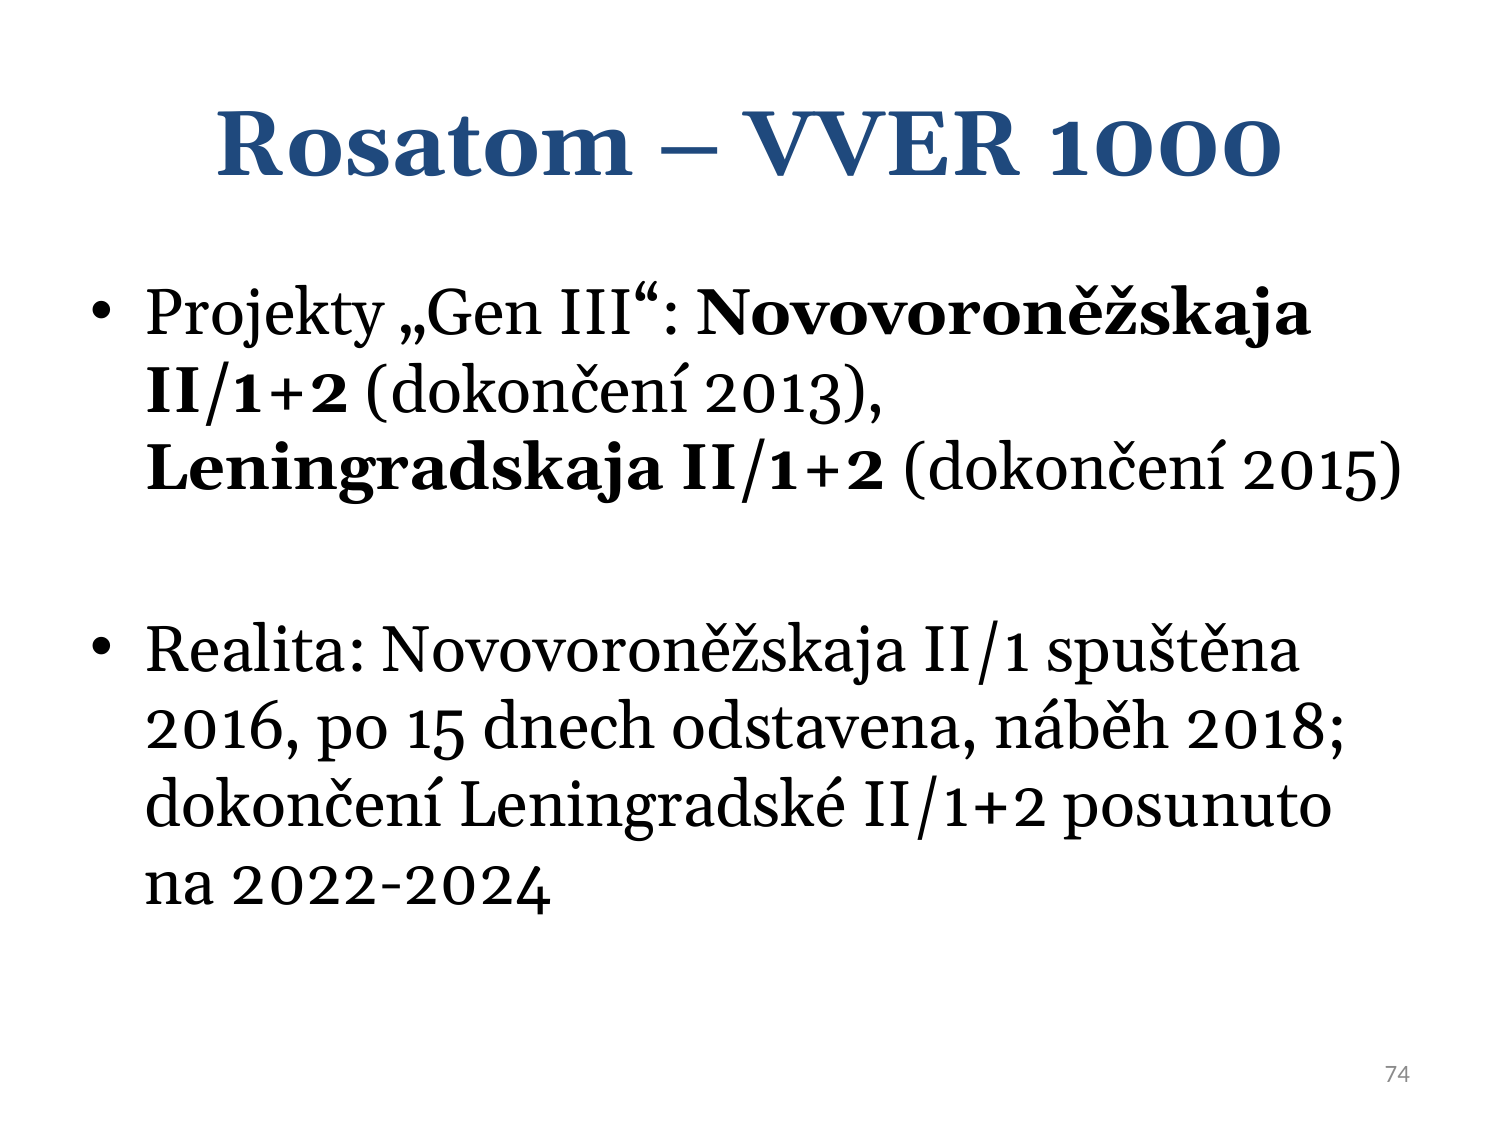

# Rosatom – VVER 1000
Projekty „Gen III“: Novovoroněžskaja II/1+2 (dokončení 2013), Leningradskaja II/1+2 (dokončení 2015)

Realita: Novovoroněžskaja II/1 spuštěna 2016, po 15 dnech odstavena, náběh 2018; dokončení Leningradské II/1+2 posunuto na 2022-2024
74